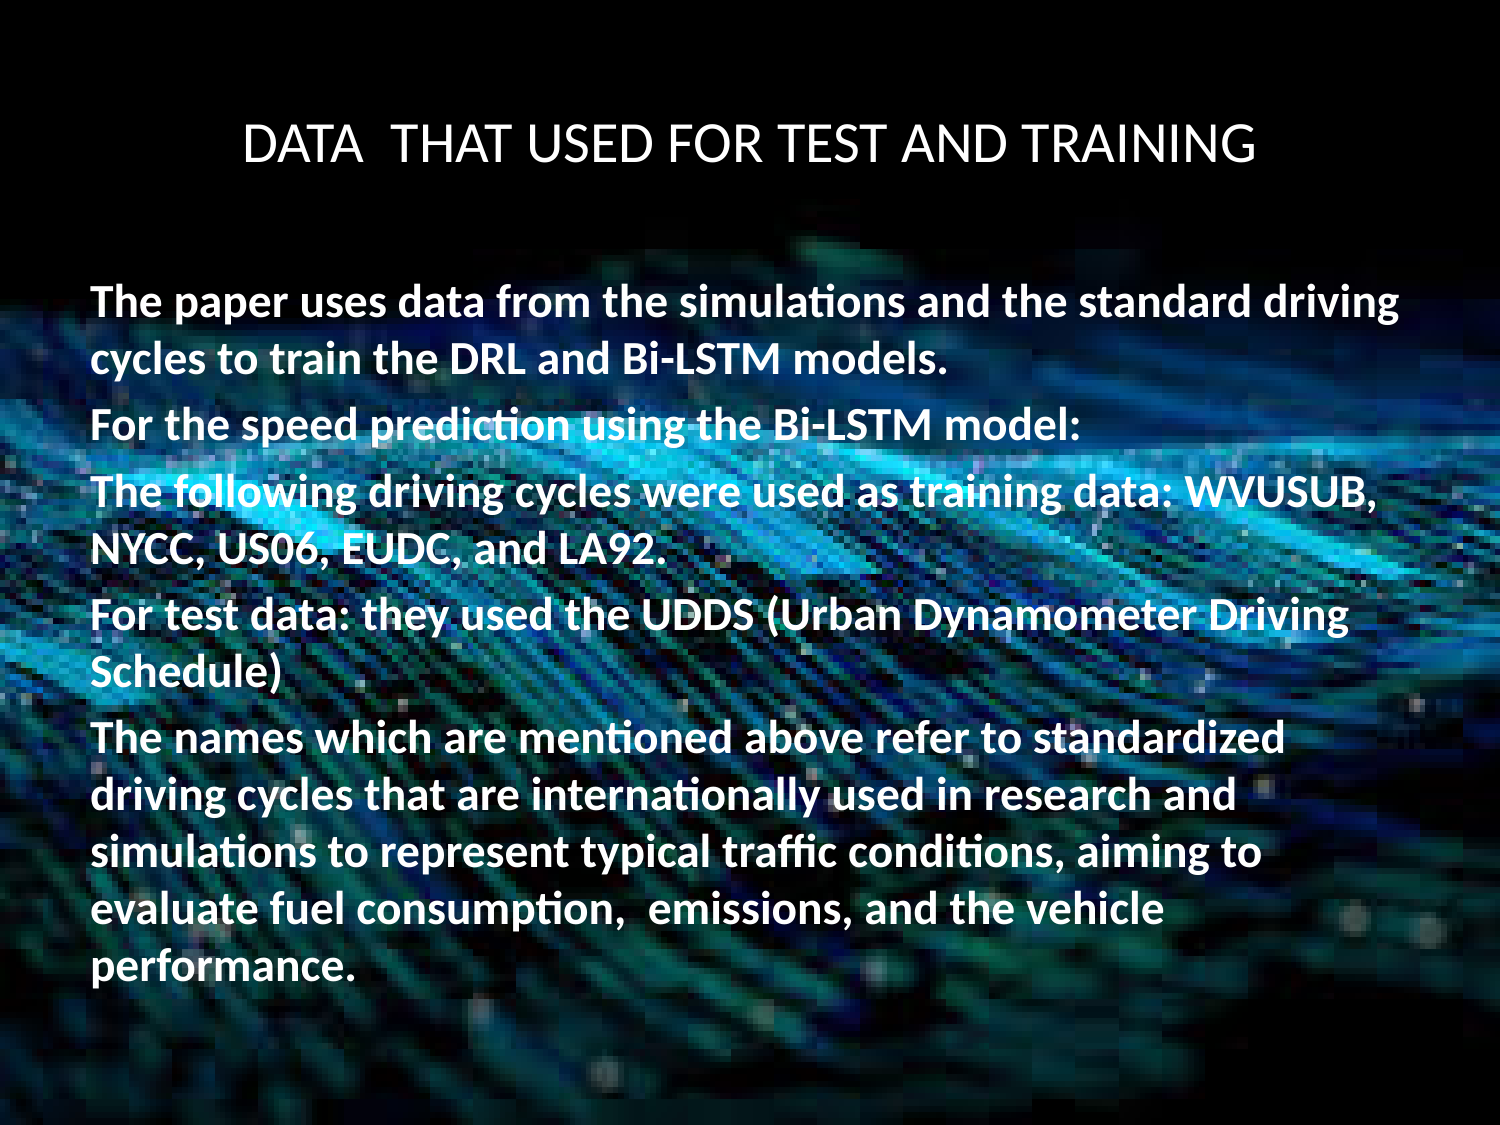

# DATA  THAT USED FOR TEST AND TRAINING
The paper uses data from the simulations and the standard driving cycles to train the DRL and Bi-LSTM models.
For the speed prediction using the Bi-LSTM model:
The following driving cycles were used as training data: WVUSUB, NYCC, US06, EUDC, and LA92.
For test data: they used the UDDS (Urban Dynamometer Driving Schedule)
The names which are mentioned above refer to standardized driving cycles that are internationally used in research and simulations to represent typical traffic conditions, aiming to evaluate fuel consumption,  emissions, and the vehicle performance.